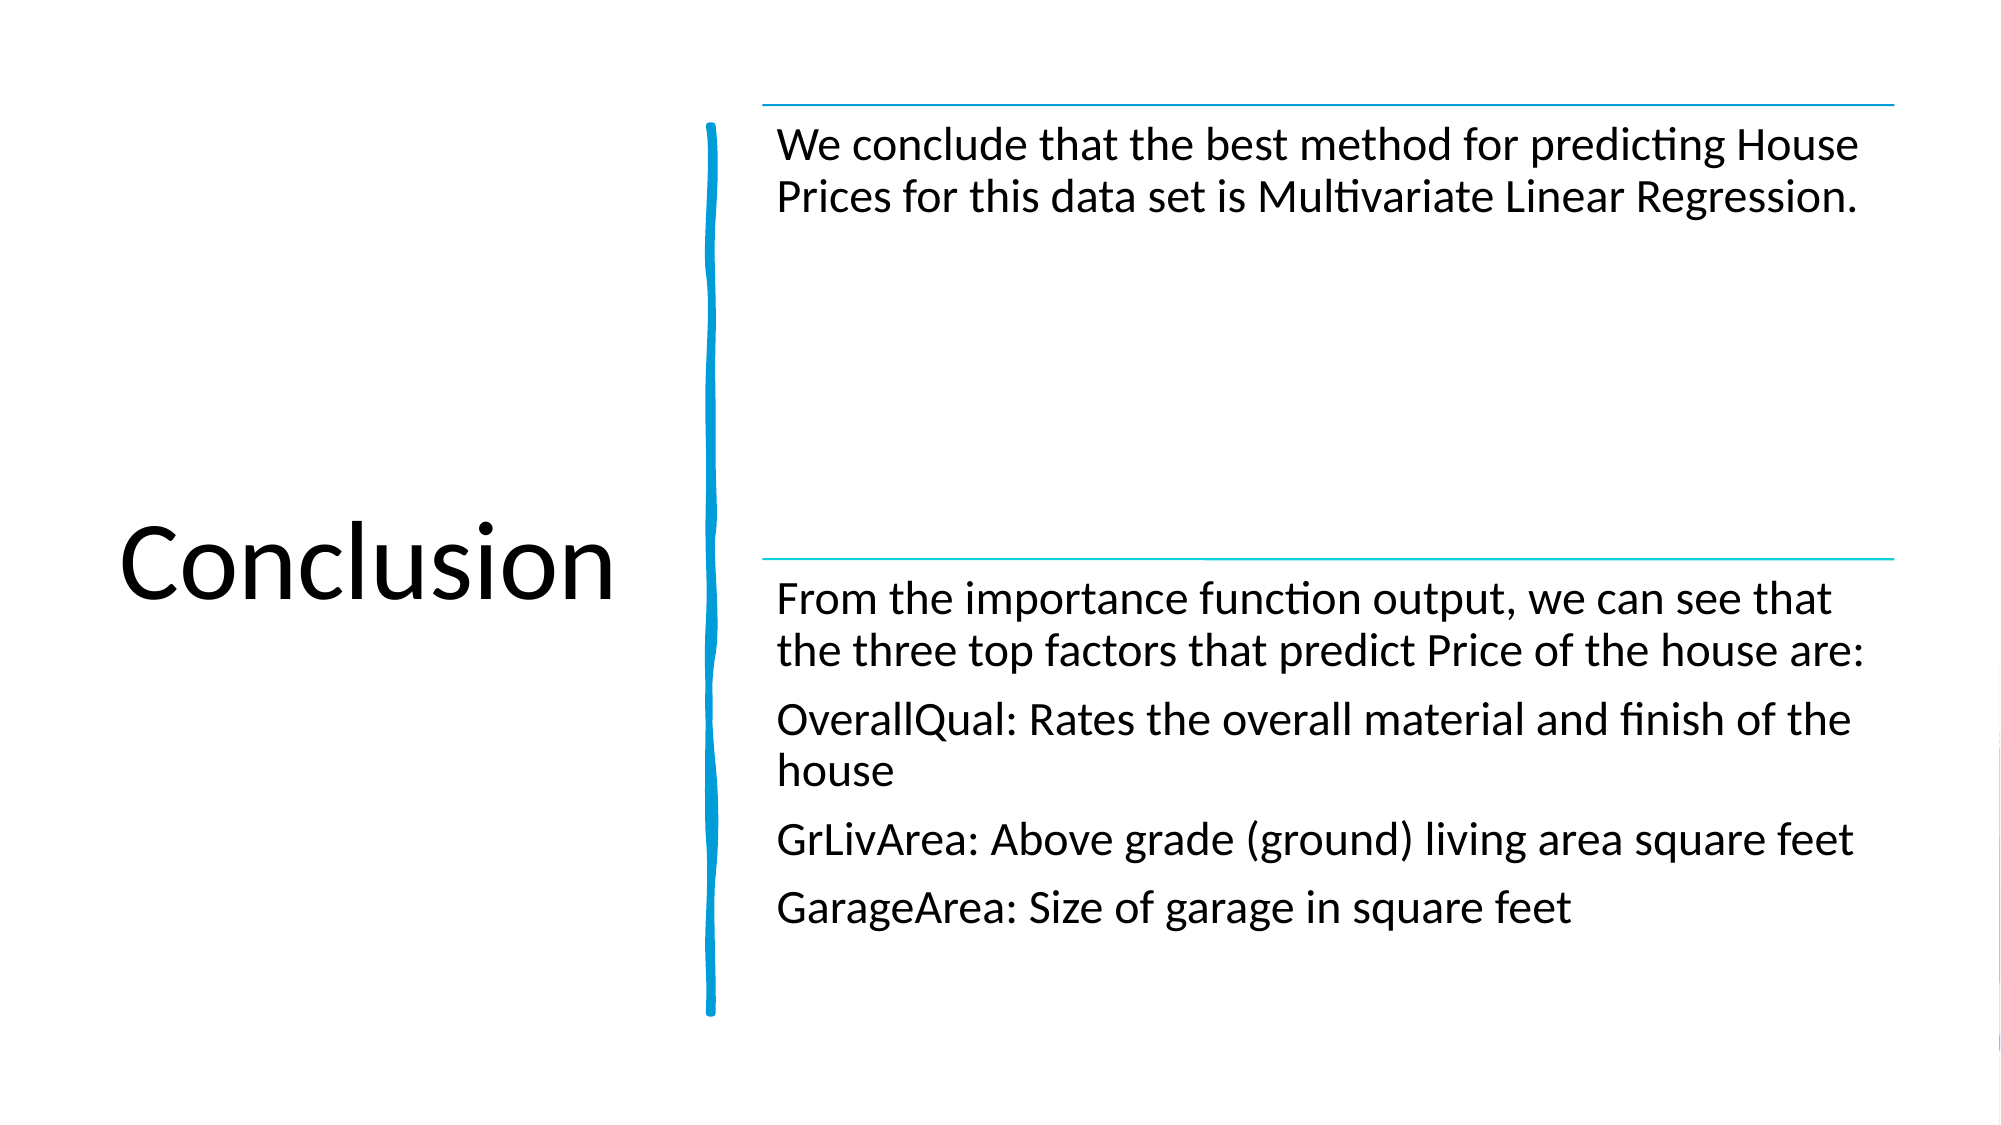

We conclude that the best method for predicting House Prices for this data set is Multivariate Linear Regression.
From the importance function output, we can see that the three top factors that predict Price of the house are:
OverallQual: Rates the overall material and finish of the house
GrLivArea: Above grade (ground) living area square feet
GarageArea: Size of garage in square feet
# Conclusion